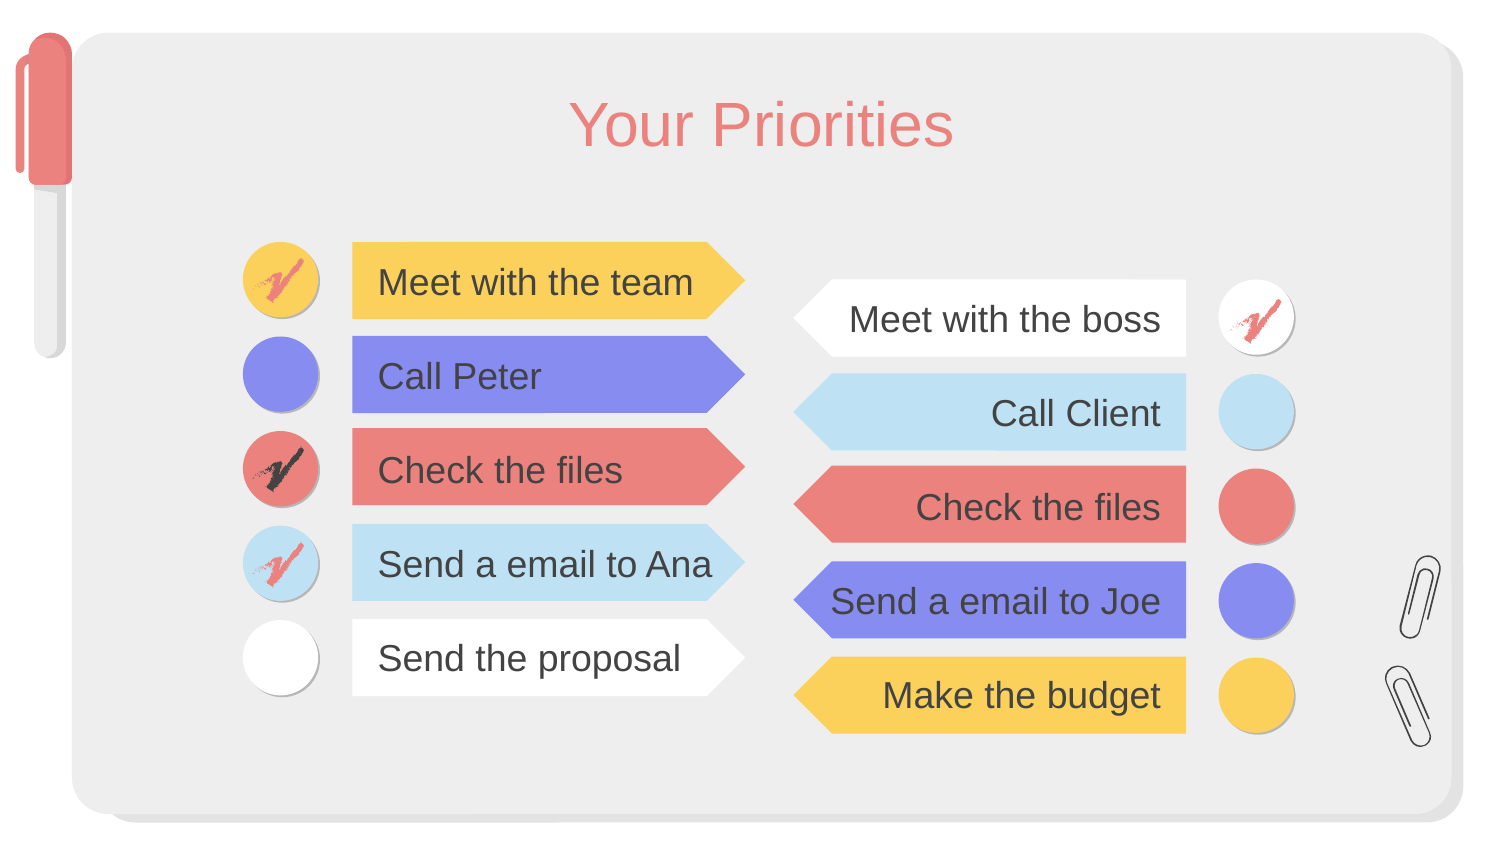

# Your Priorities
Meet with the team

Meet with the boss

Call Peter

Call Client

Check the files

Check the files

Send a email to Ana

Send a email to Joe

Send the proposal

Make the budget